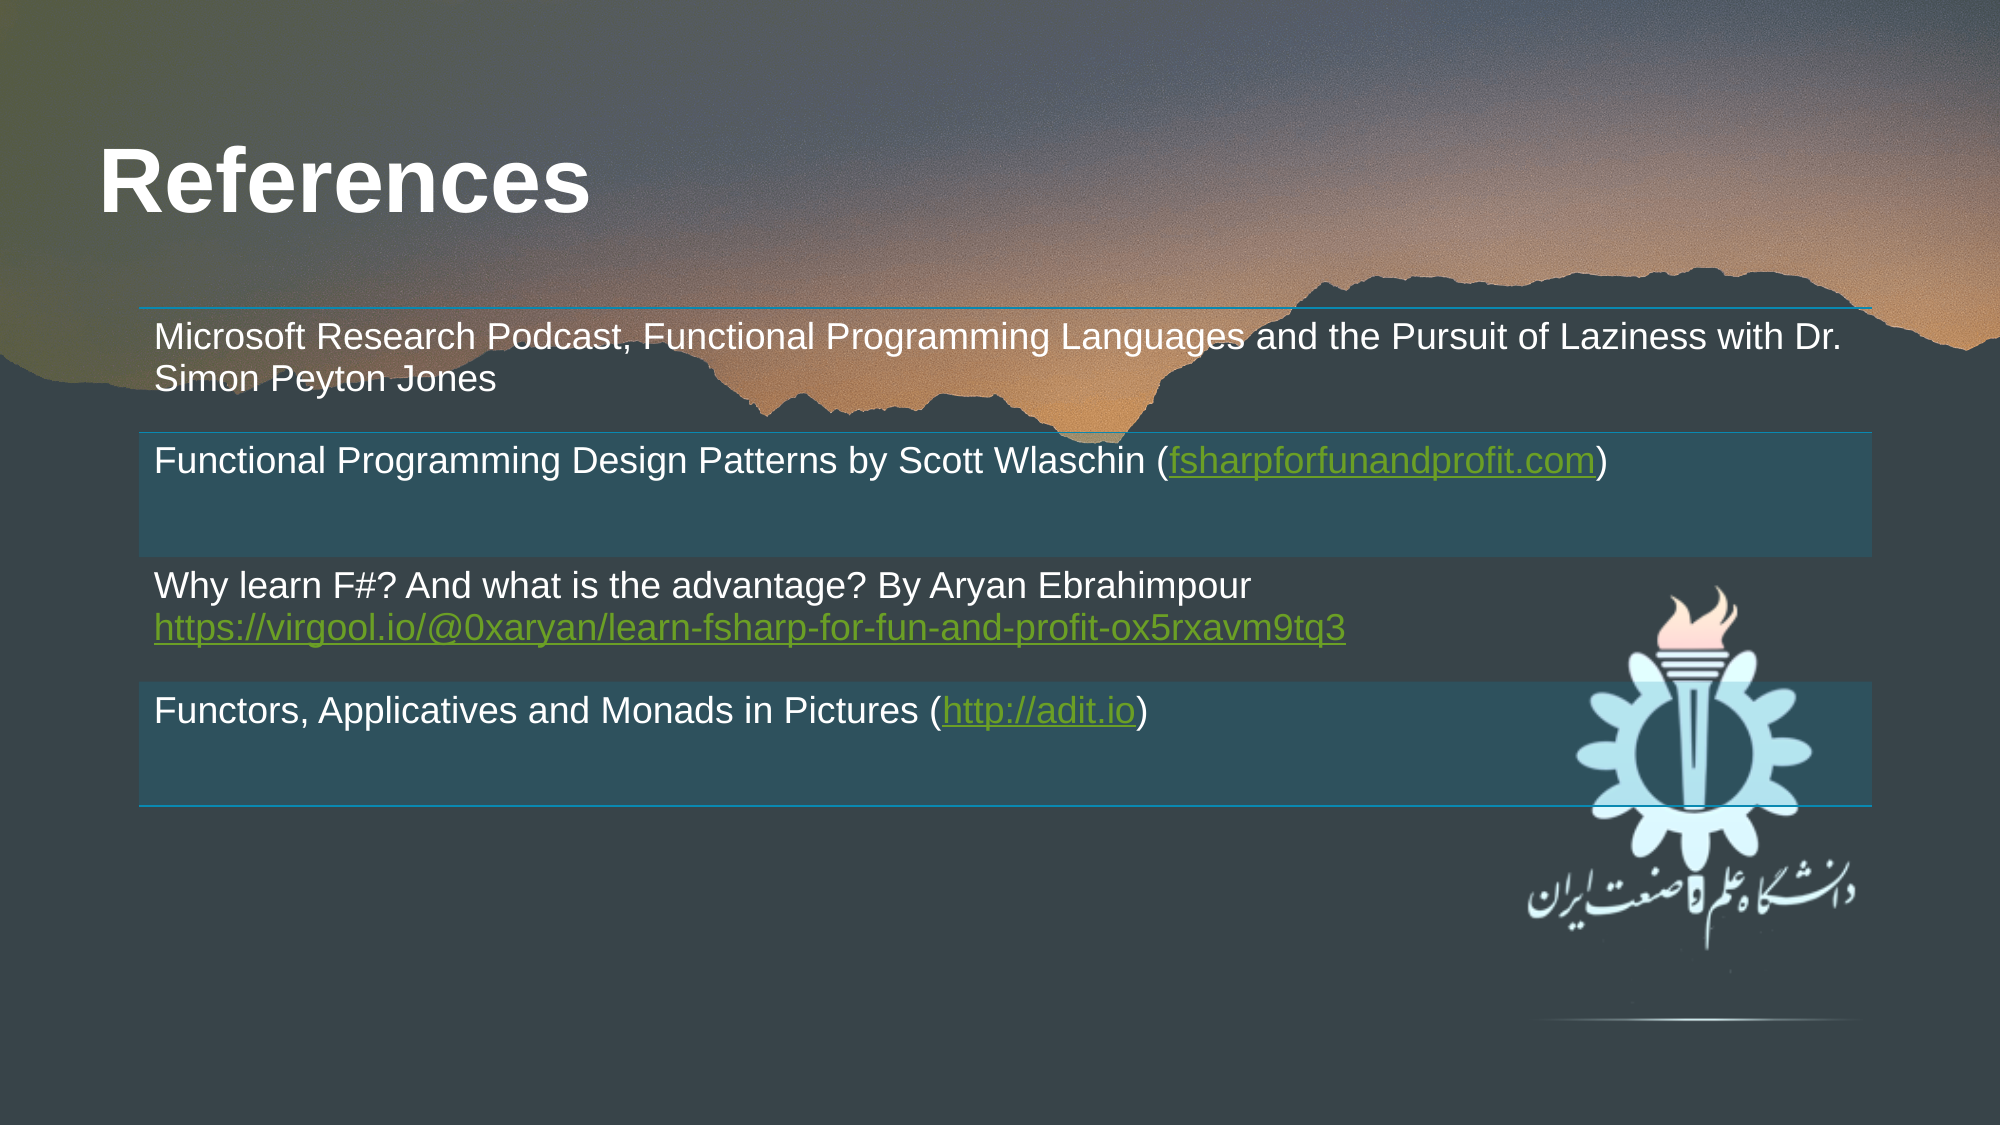

# References
| Microsoft Research Podcast, Functional Programming Languages and the Pursuit of Laziness with Dr. Simon Peyton Jones |
| --- |
| Functional Programming Design Patterns by Scott Wlaschin (fsharpforfunandprofit.com) |
| Why learn F#? And what is the advantage? By Aryan Ebrahimpour https://virgool.io/@0xaryan/learn-fsharp-for-fun-and-profit-ox5rxavm9tq3 |
| Functors, Applicatives and Monads in Pictures (http://adit.io) |